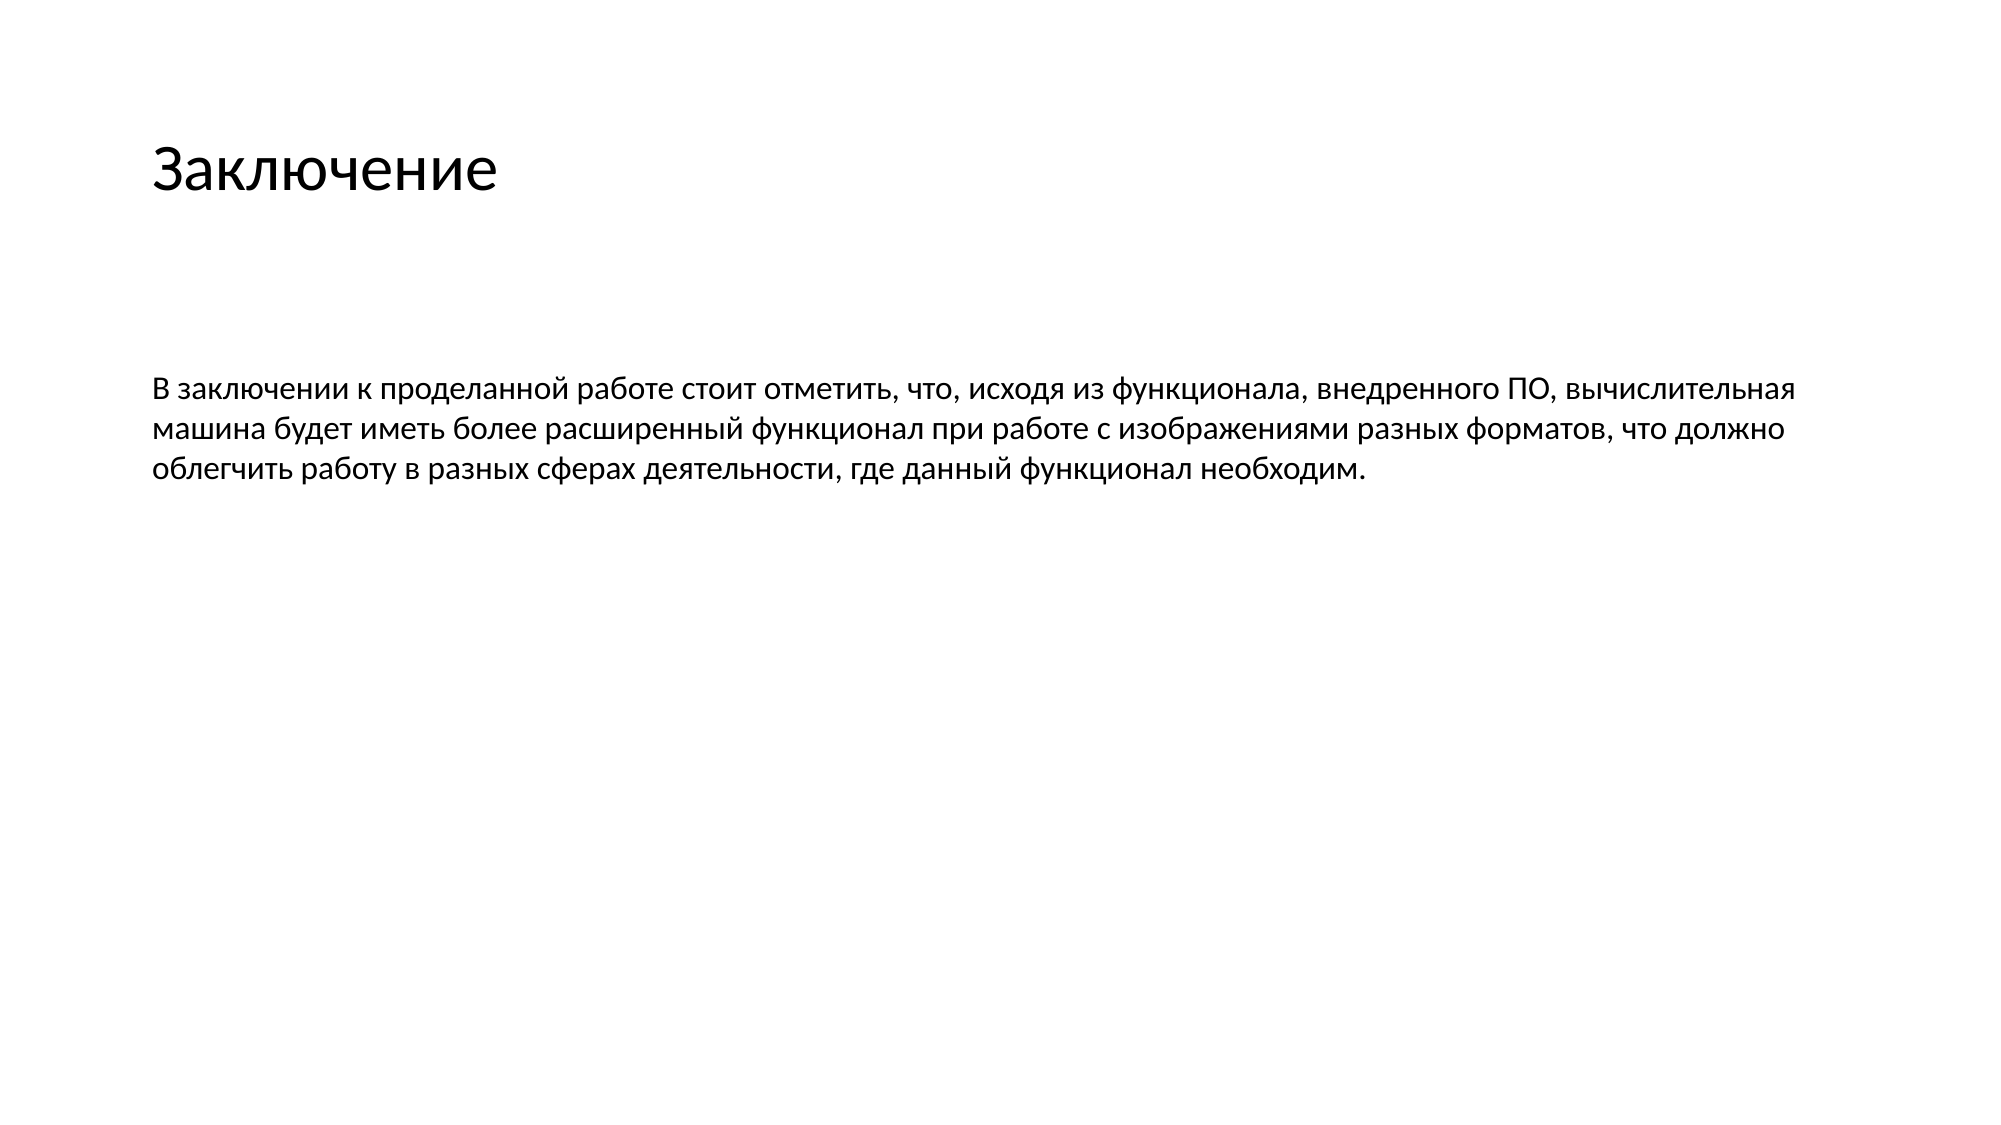

# Заключение
В заключении к проделанной работе стоит отметить, что, исходя из функционала, внедренного ПО, вычислительная машина будет иметь более расширенный функционал при работе с изображениями разных форматов, что должно облегчить работу в разных сферах деятельности, где данный функционал необходим.